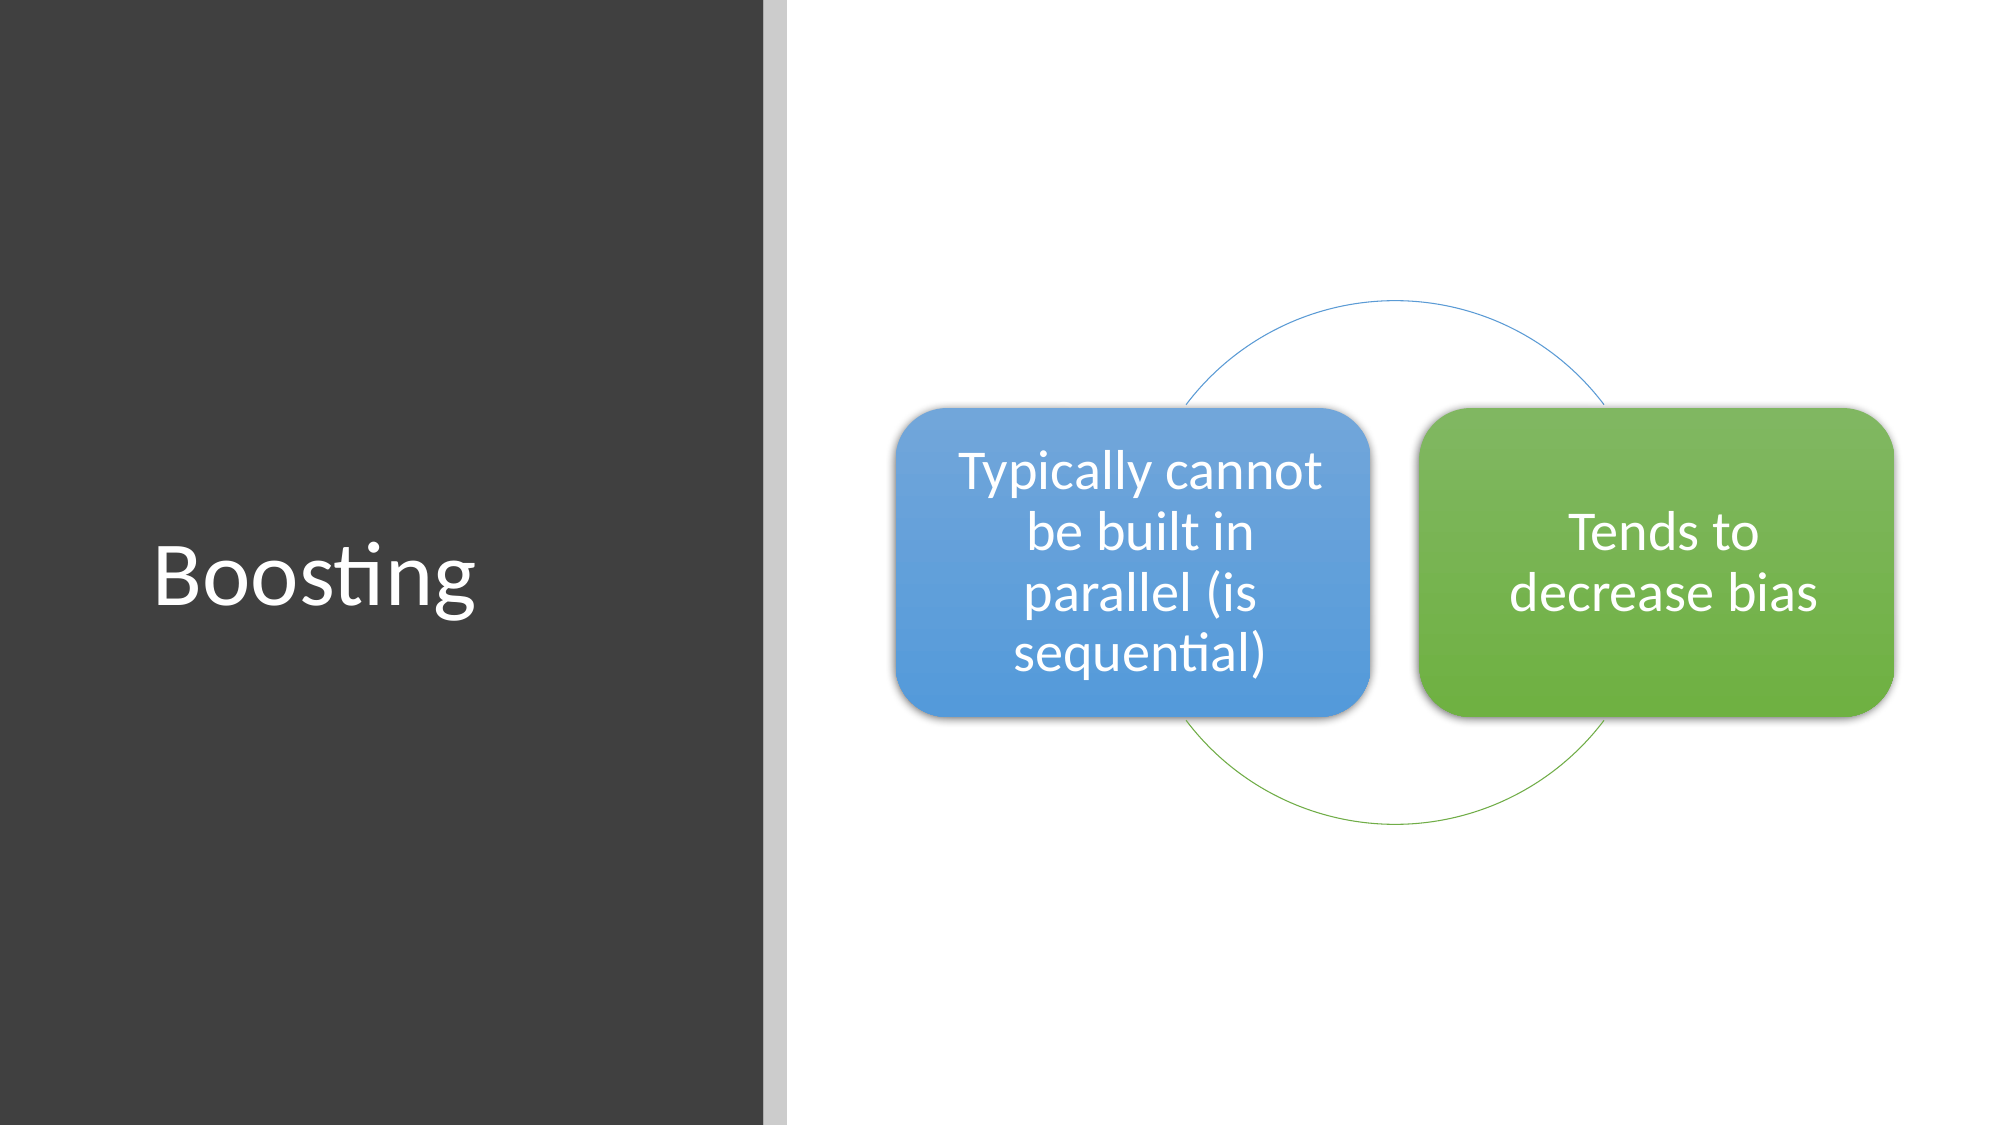

Typically cannot be built in parallel (is sequential)
Tends to decrease bias
# Boosting